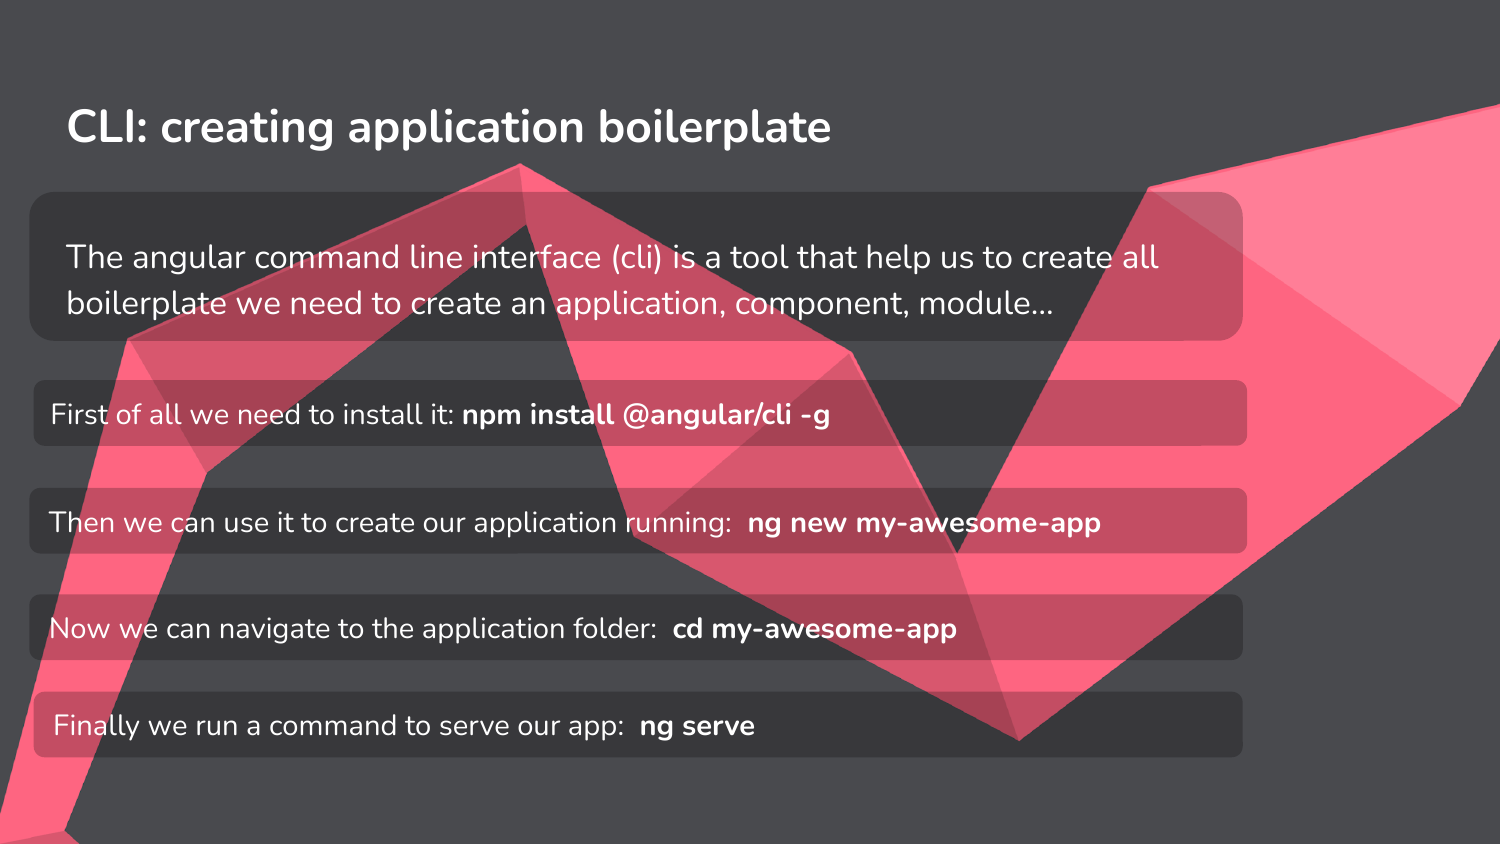

# CLI: creating application boilerplate

The angular command line interface (cli) is a tool that help us to create all boilerplate we need to create an application, component, module…

First of all we need to install it: npm install @angular/cli -g

Then we can use it to create our application running:  ng new my-awesome-app

Now we can navigate to the application folder:  cd my-awesome-app

Finally we run a command to serve our app:  ng serve